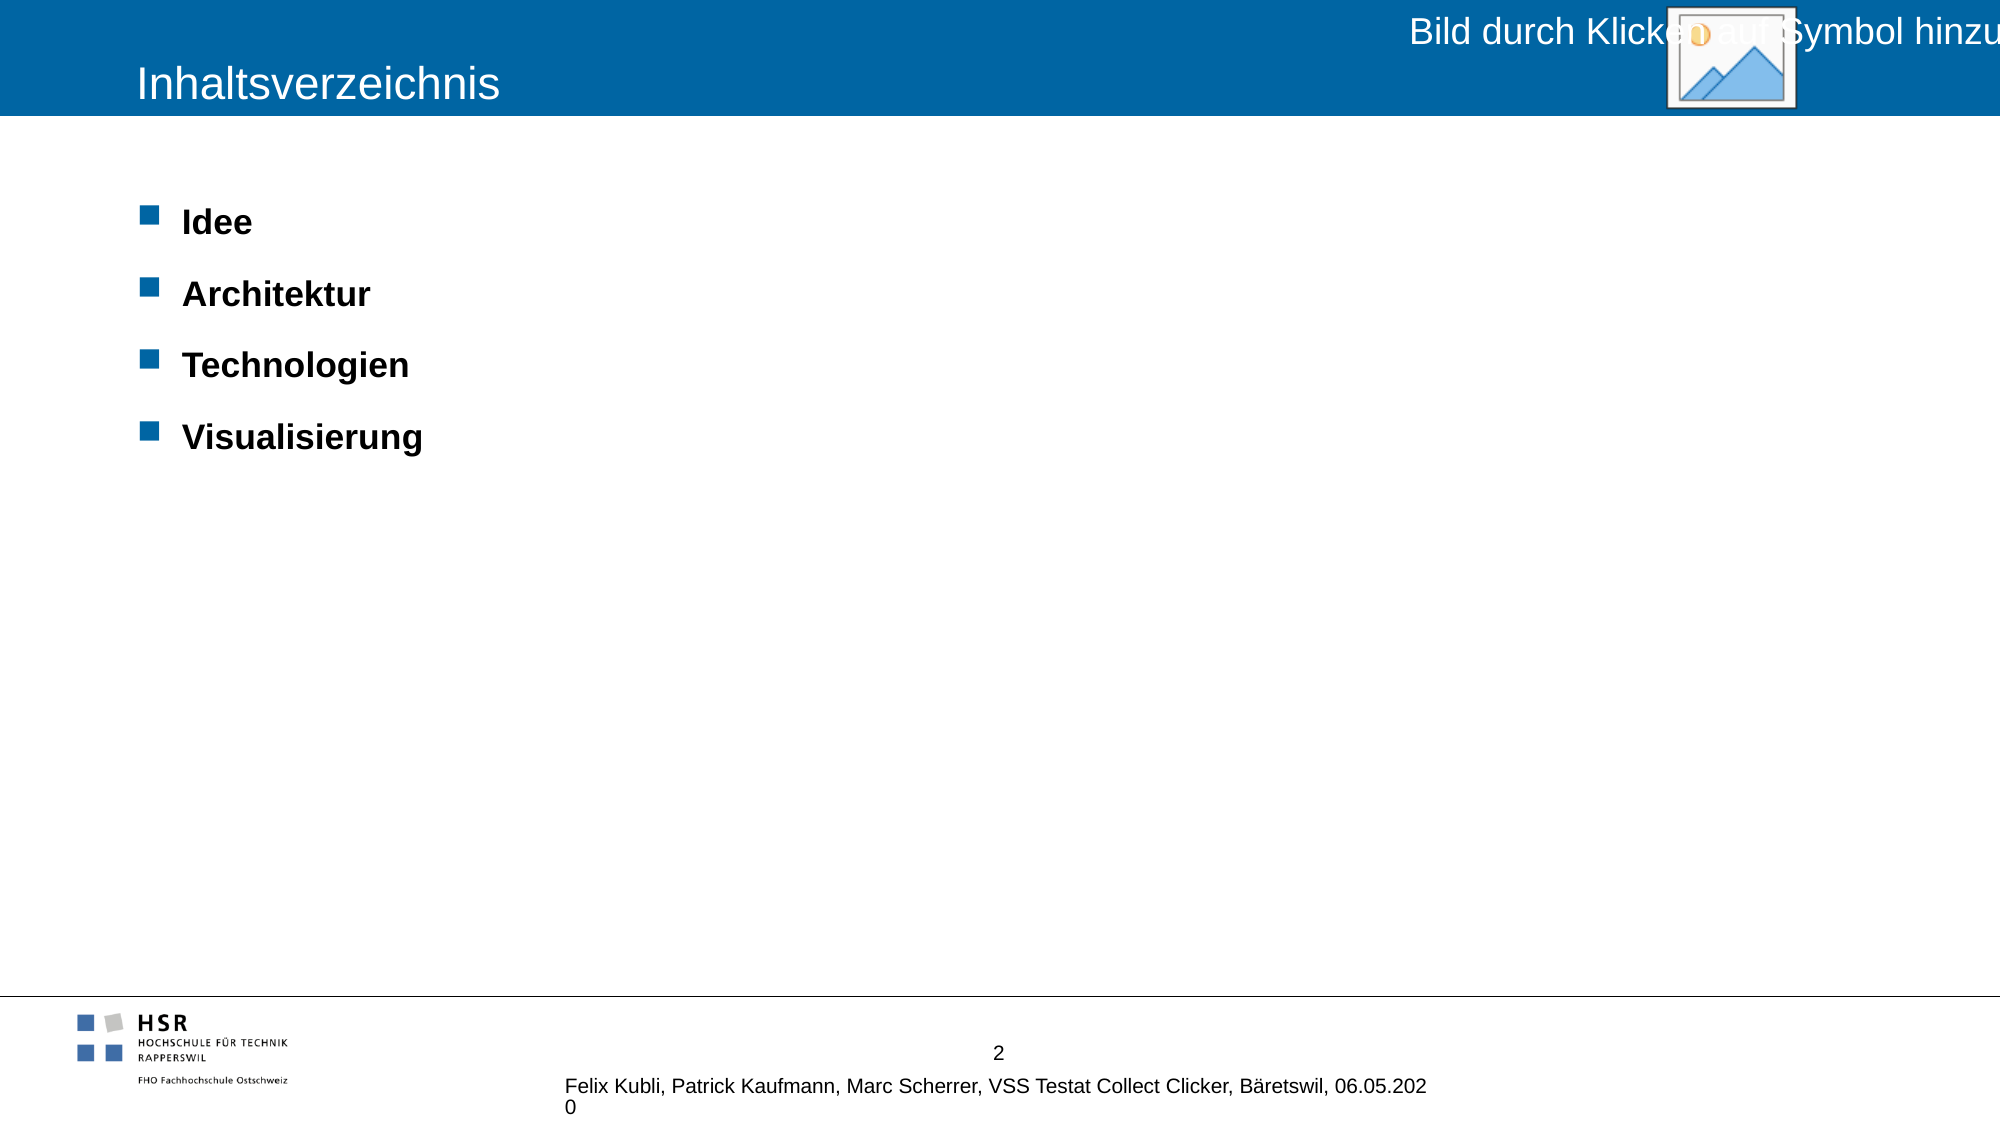

# Inhaltsverzeichnis
Idee
Architektur
Technologien
Visualisierung

2
Felix Kubli, Patrick Kaufmann, Marc Scherrer, VSS Testat Collect Clicker, Bäretswil, 06.05.2020